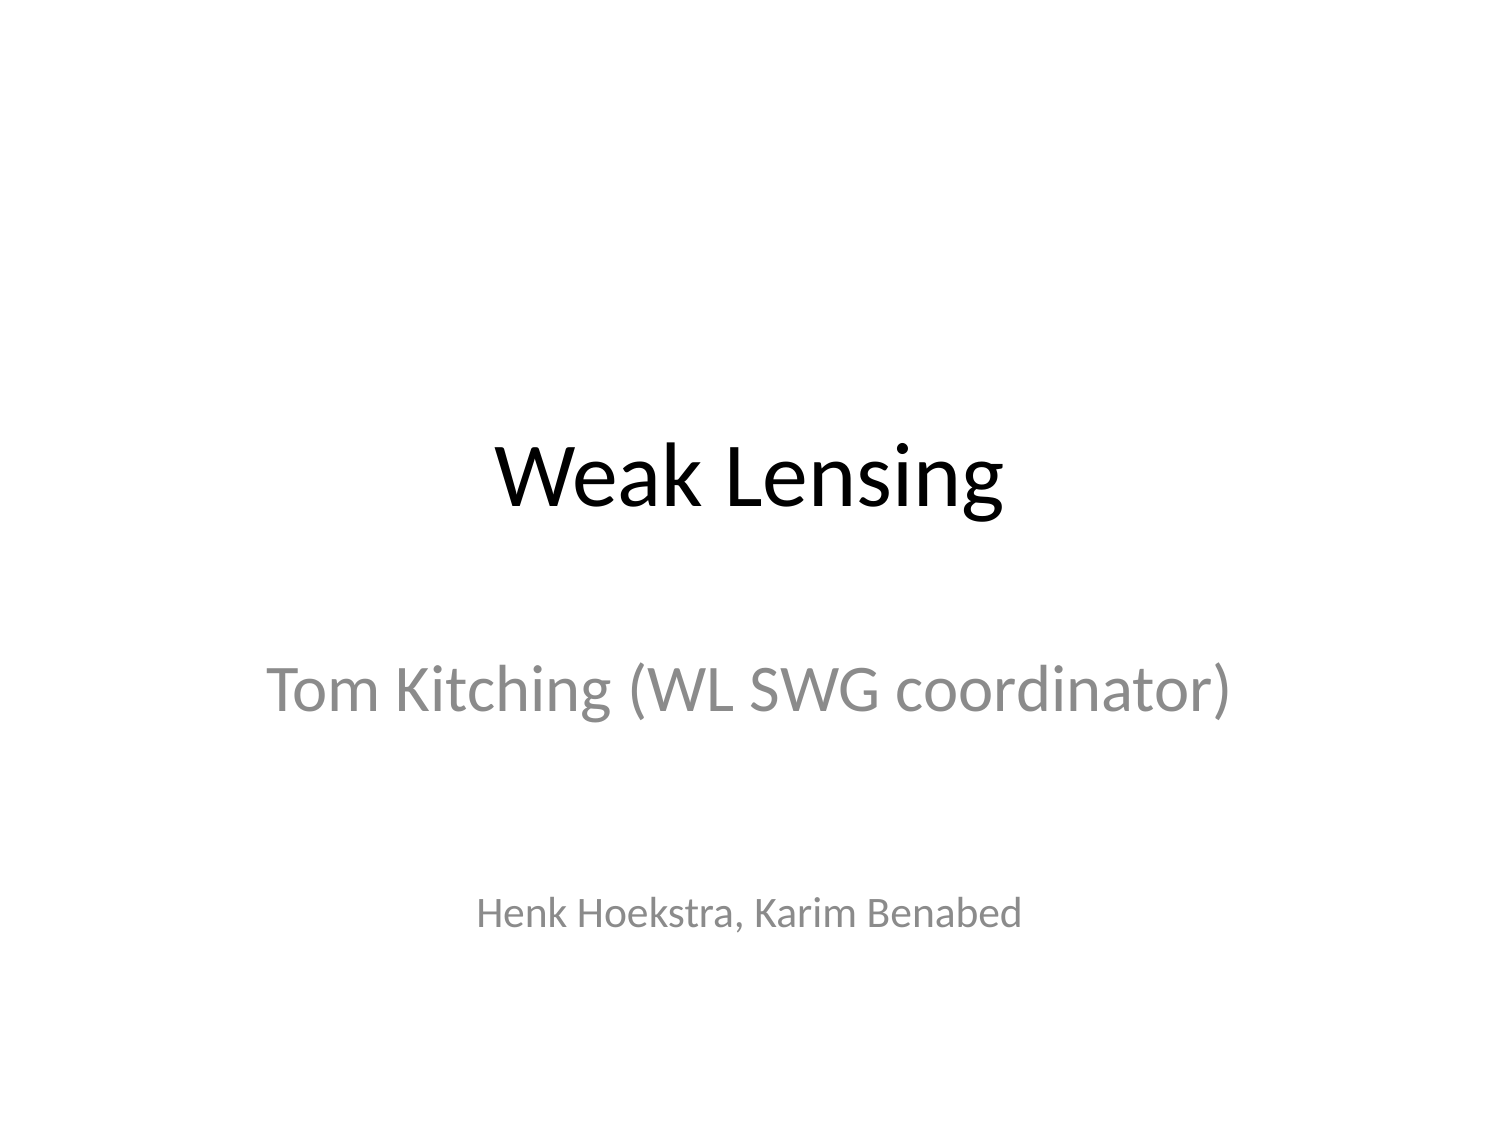

# Weak Lensing
Tom Kitching (WL SWG coordinator)

Henk Hoekstra, Karim Benabed